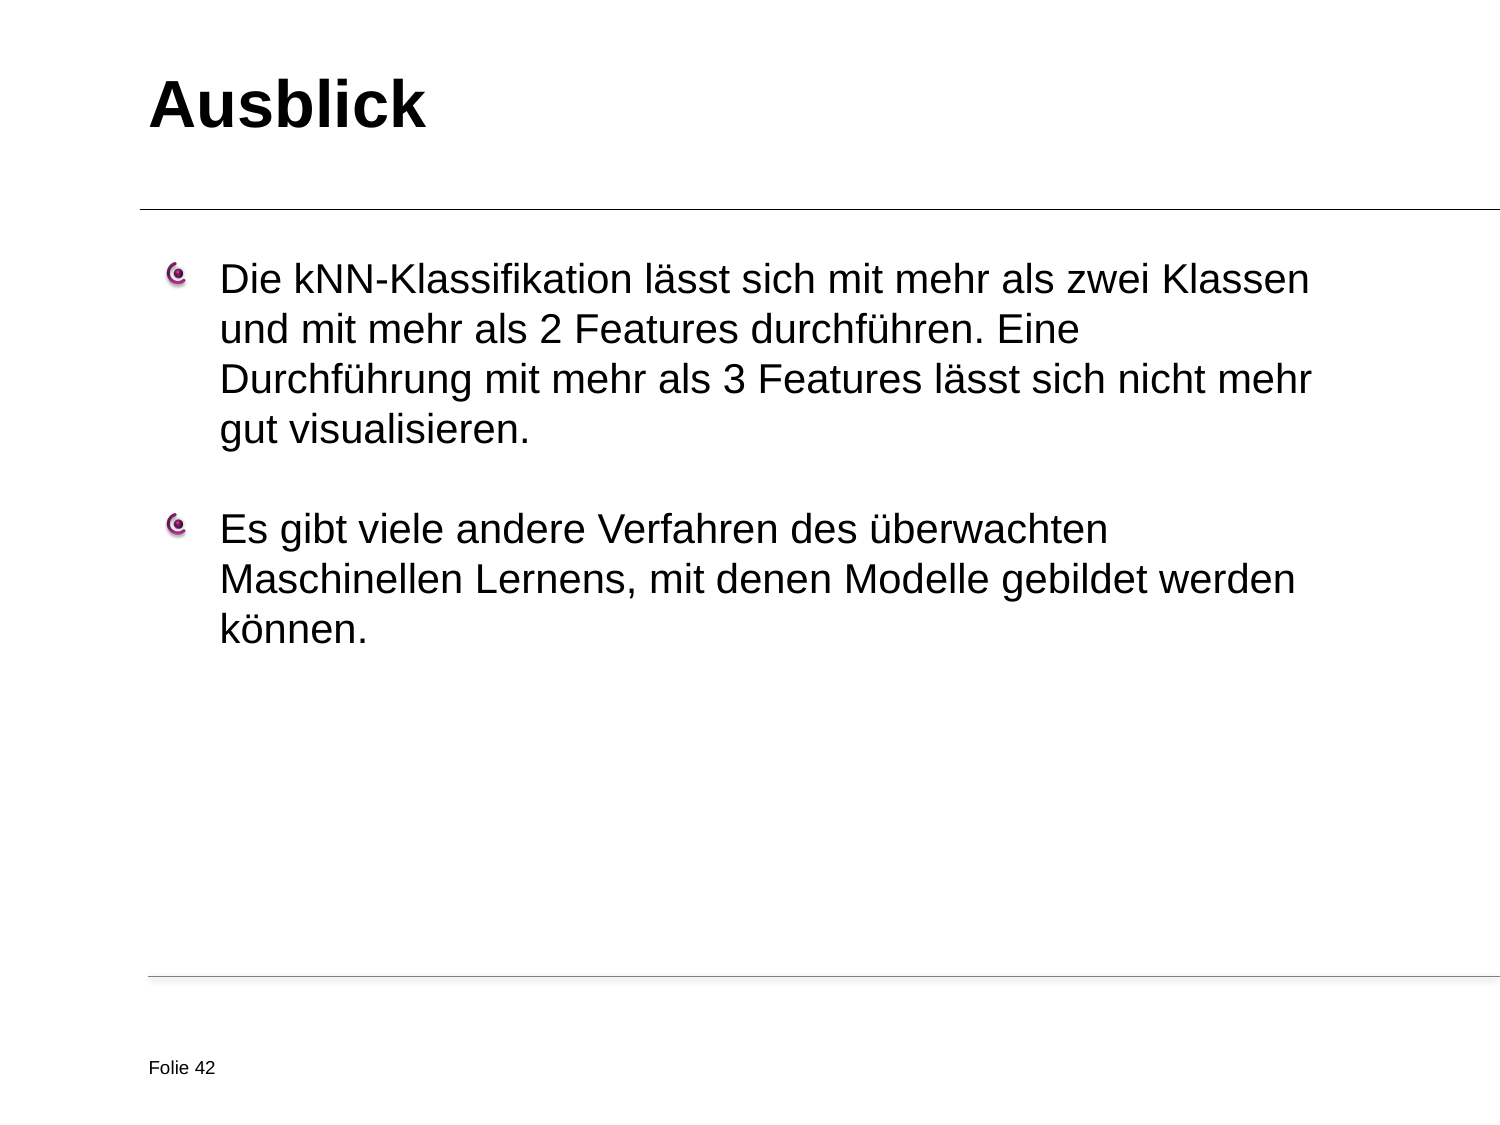

Ausblick
Die kNN-Klassifikation lässt sich mit mehr als zwei Klassen und mit mehr als 2 Features durchführen. Eine Durchführung mit mehr als 3 Features lässt sich nicht mehr gut visualisieren.

Es gibt viele andere Verfahren des überwachten Maschinellen Lernens, mit denen Modelle gebildet werden können.

Folie 42